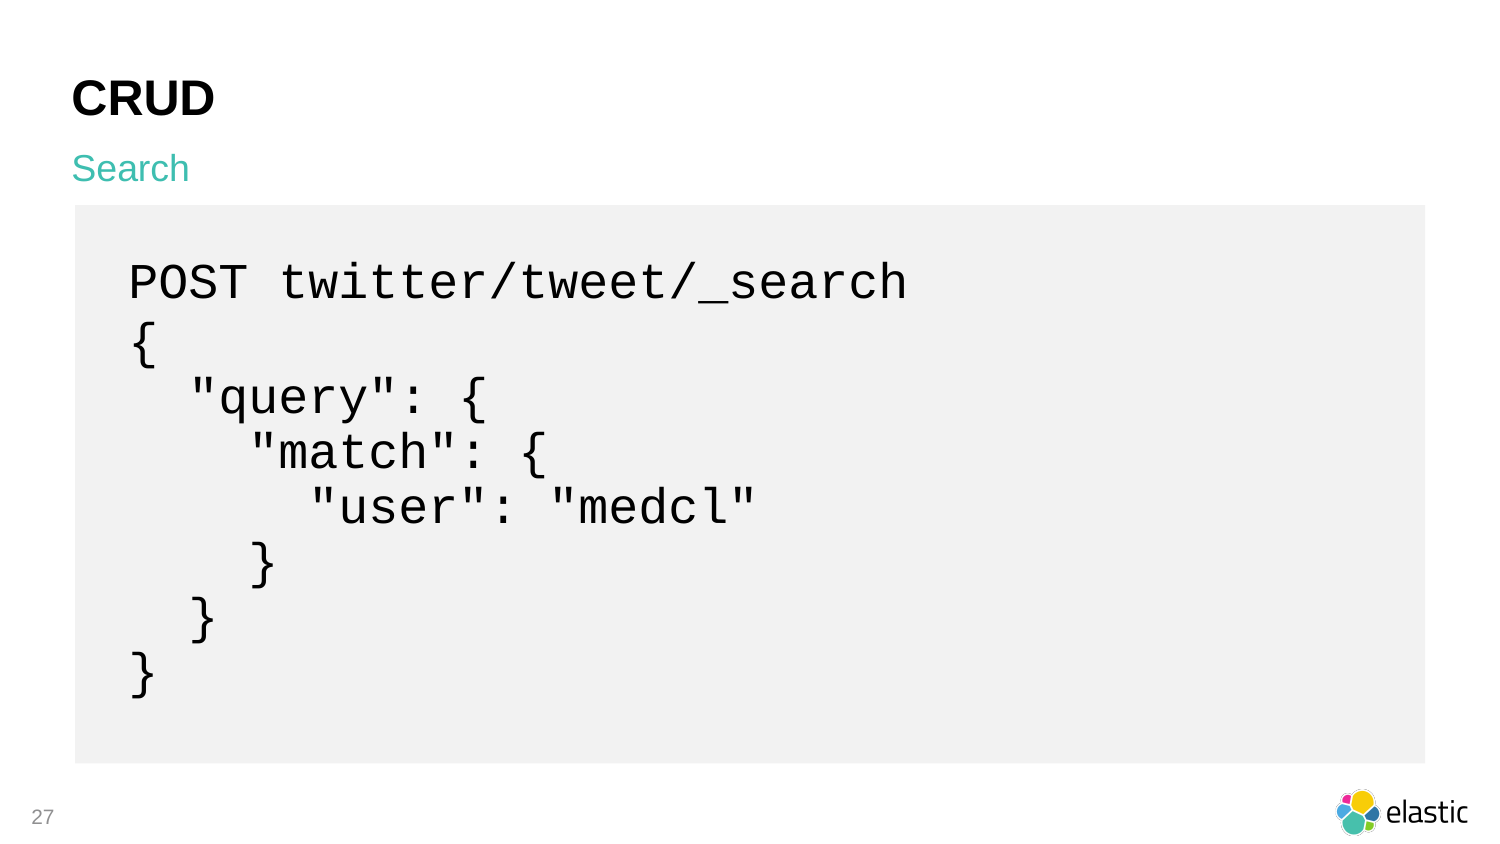

# CRUD
Search
POST twitter/tweet/_search
{
  "query": {
    "match": {
      "user": "medcl"
    }
  }
}